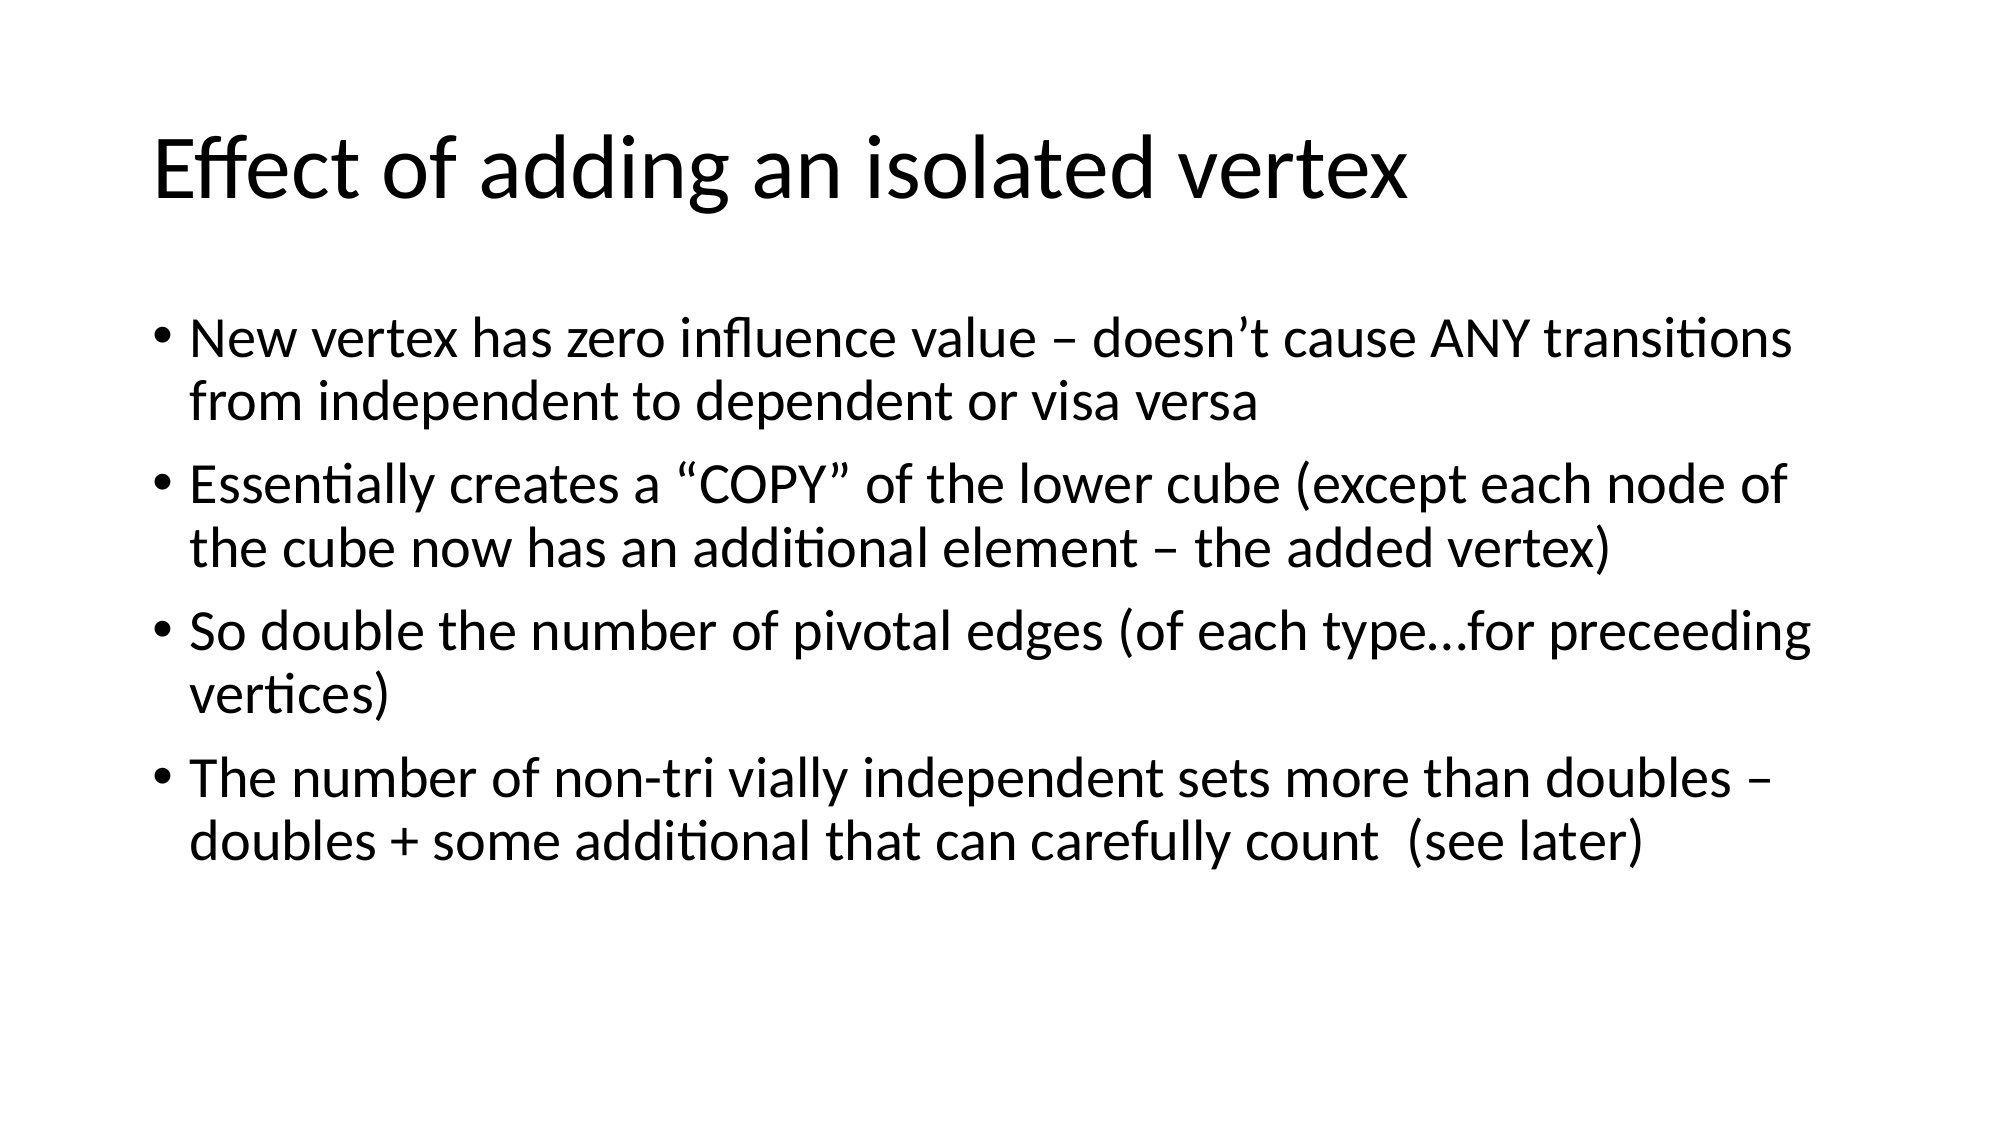

# Effect of adding an isolated vertex
New vertex has zero influence value – doesn’t cause ANY transitions from independent to dependent or visa versa
Essentially creates a “COPY” of the lower cube (except each node of the cube now has an additional element – the added vertex)
So double the number of pivotal edges (of each type…for preceeding vertices)
The number of non-tri vially independent sets more than doubles – doubles + some additional that can carefully count  (see later)